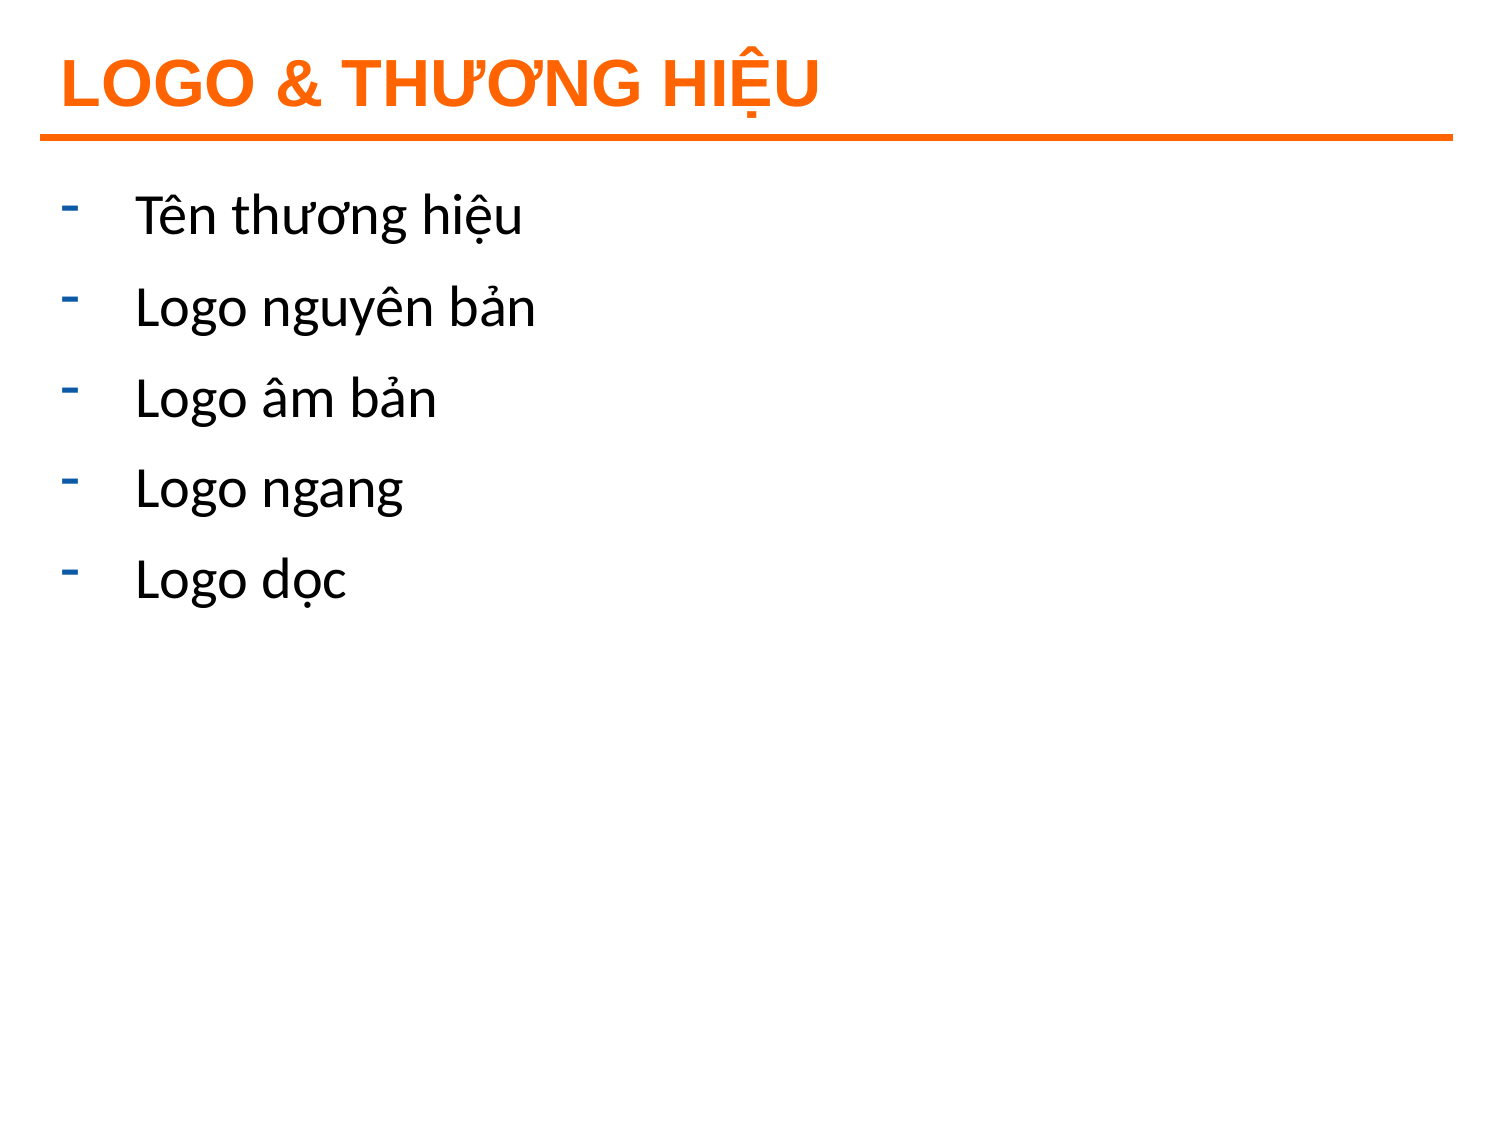

# logo & thương hiệu
Tên thương hiệu
Logo nguyên bản
Logo âm bản
Logo ngang
Logo dọc